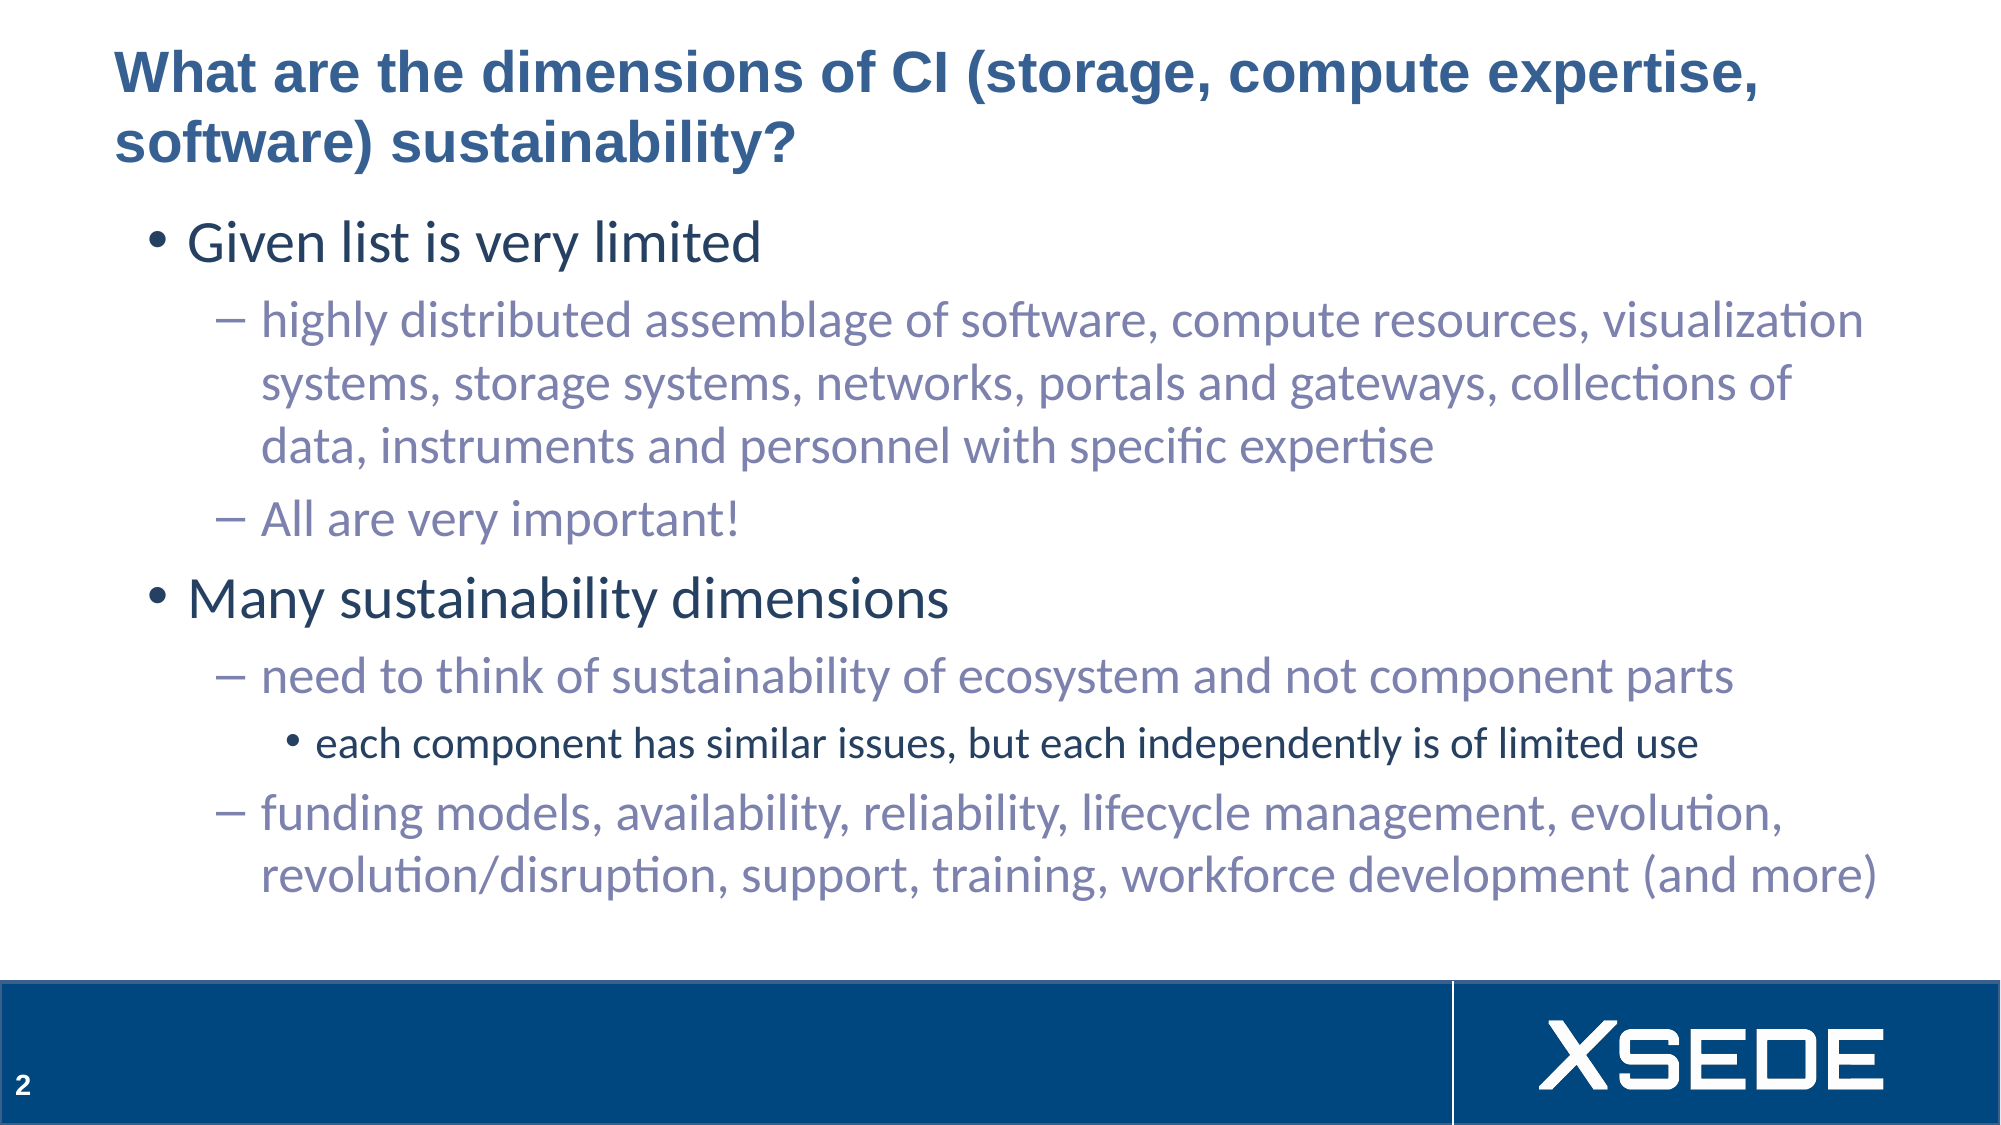

# What are the dimensions of CI (storage, compute expertise, software) sustainability?
Given list is very limited
highly distributed assemblage of software, compute resources, visualization systems, storage systems, networks, portals and gateways, collections of data, instruments and personnel with specific expertise
All are very important!
Many sustainability dimensions
need to think of sustainability of ecosystem and not component parts
each component has similar issues, but each independently is of limited use
funding models, availability, reliability, lifecycle management, evolution, revolution/disruption, support, training, workforce development (and more)
2